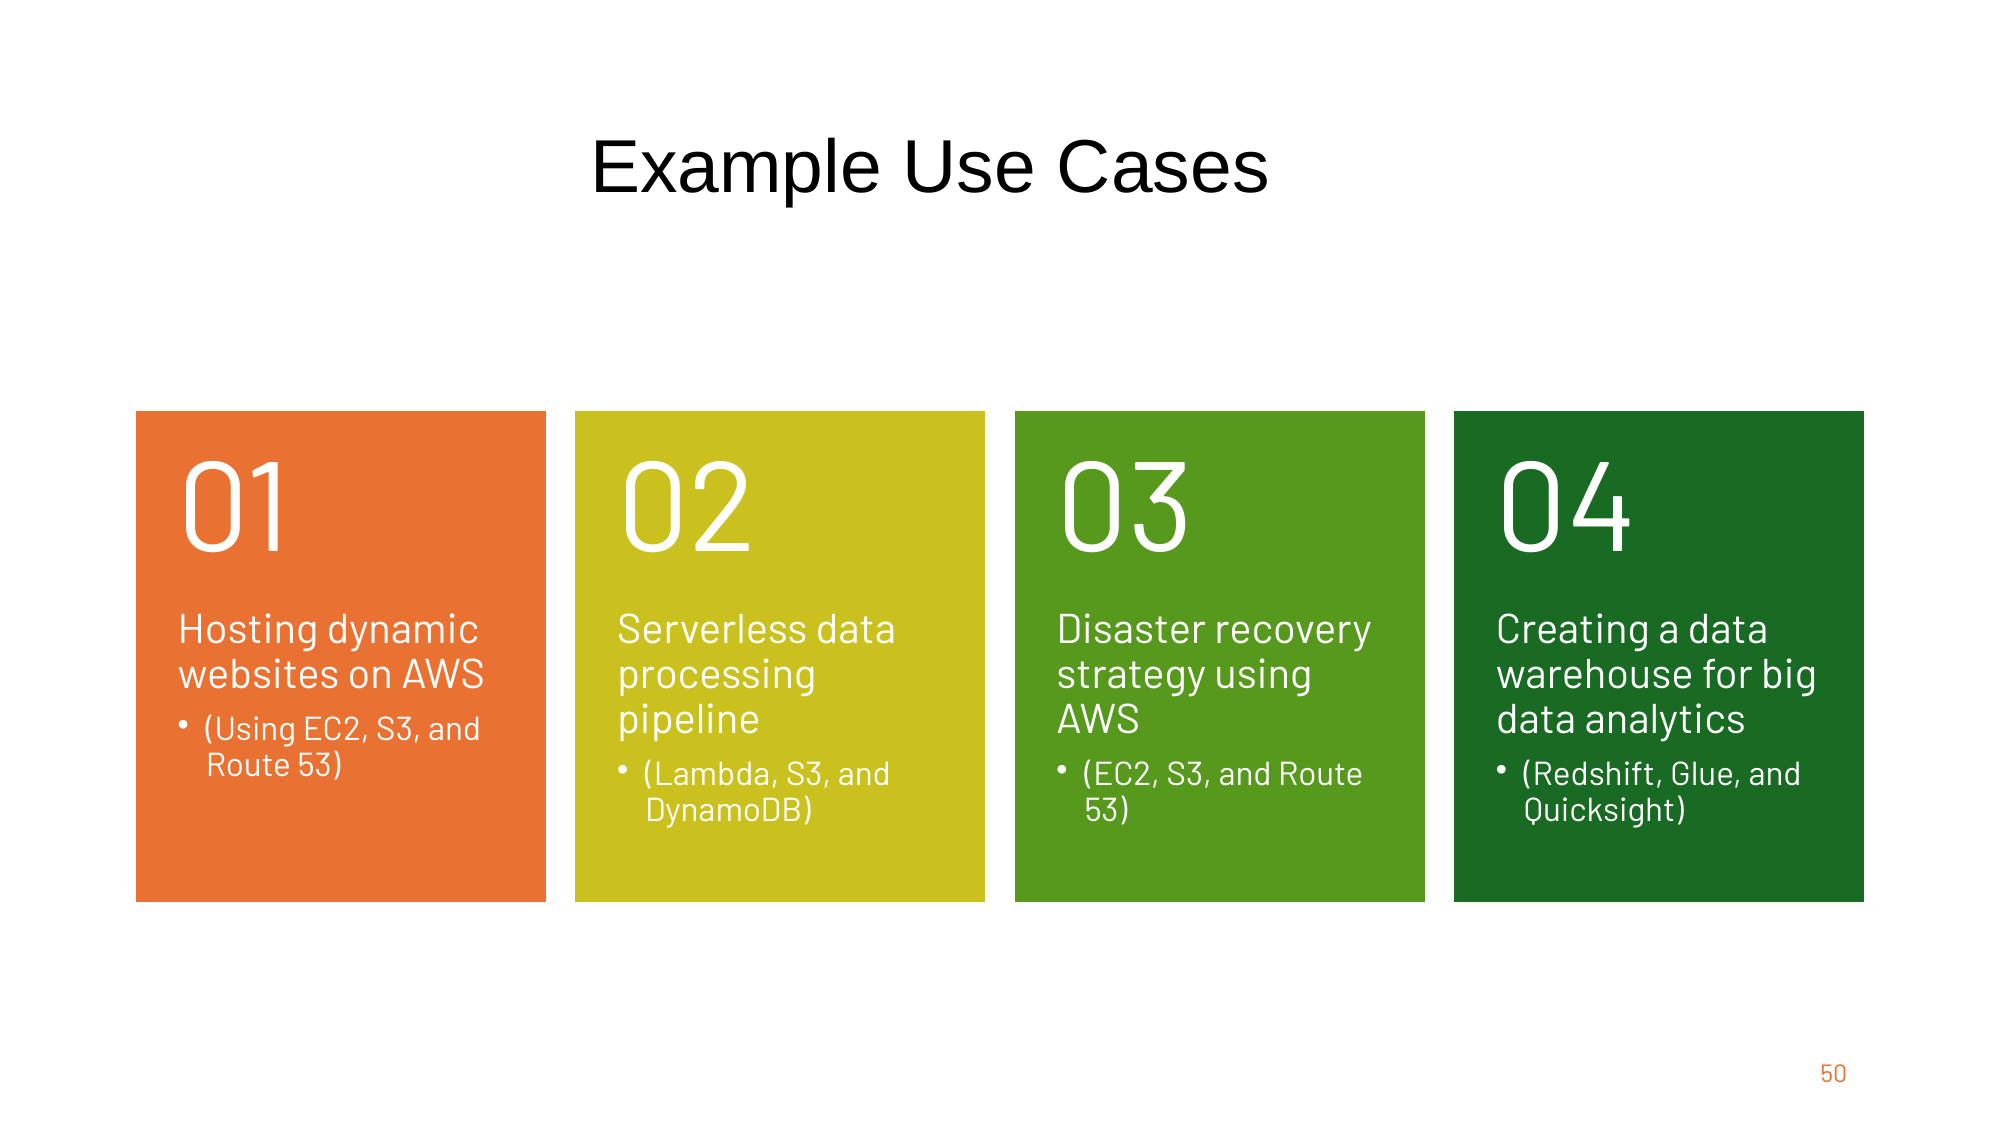

# Example Use Cases
Hosting dynamic websites on AWS
(Using EC2, S3, and Route 53)
01
Serverless data processing pipeline
(Lambda, S3, and DynamoDB)
02
Disaster recovery strategy using AWS
(EC2, S3, and Route 53)
03
Creating a data warehouse for big data analytics
(Redshift, Glue, and Quicksight)
04
50